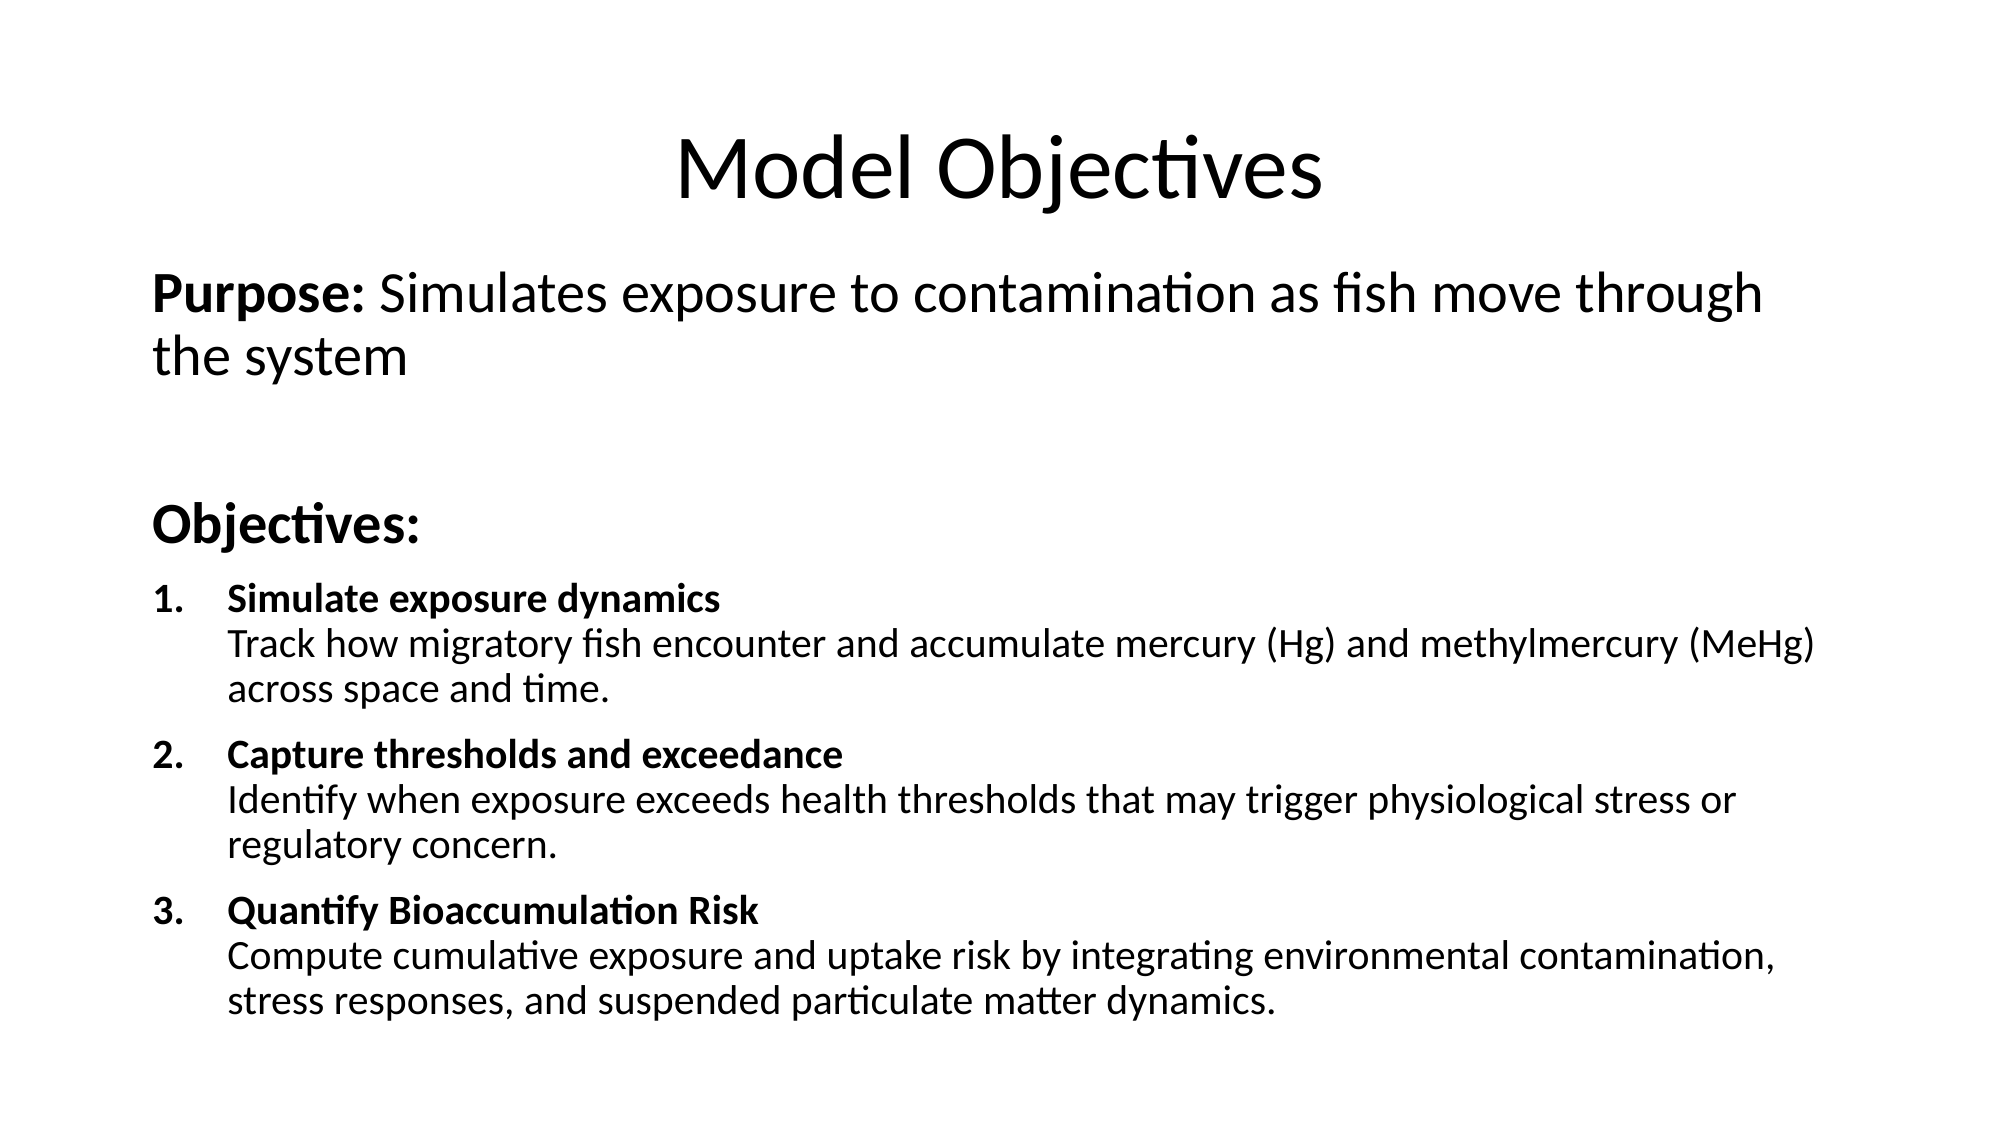

# Model Objectives
Purpose: Simulates exposure to contamination as fish move through the system

Objectives:
Simulate exposure dynamics
Track how migratory fish encounter and accumulate mercury (Hg) and methylmercury (MeHg) across space and time.
Capture thresholds and exceedance
Identify when exposure exceeds health thresholds that may trigger physiological stress or regulatory concern.
Quantify Bioaccumulation Risk
Compute cumulative exposure and uptake risk by integrating environmental contamination, stress responses, and suspended particulate matter dynamics.